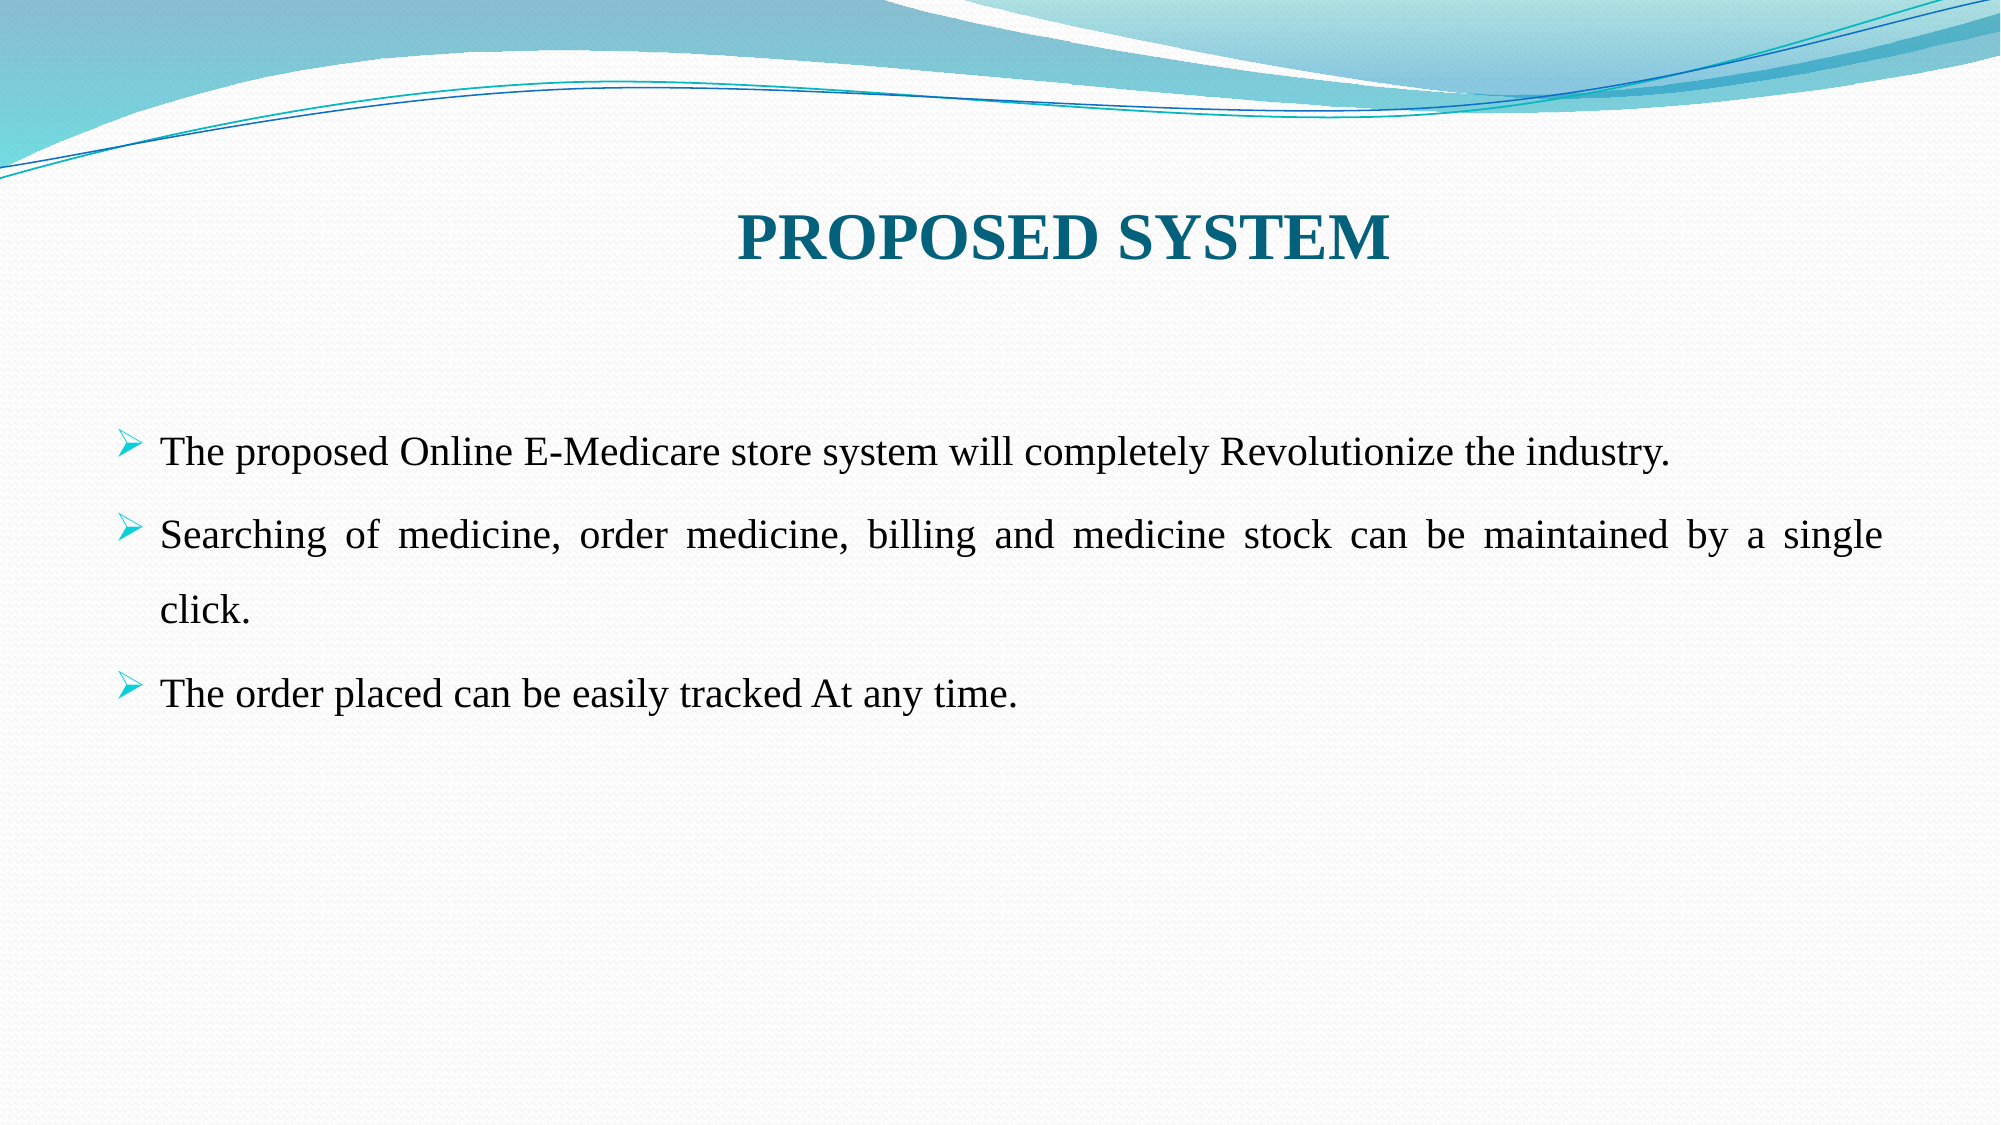

# PROPOSED SYSTEM

The proposed Online E-Medicare store system will completely Revolutionize the industry.
Searching of medicine, order medicine, billing and medicine stock can be maintained by a single click.
The order placed can be easily tracked At any time.